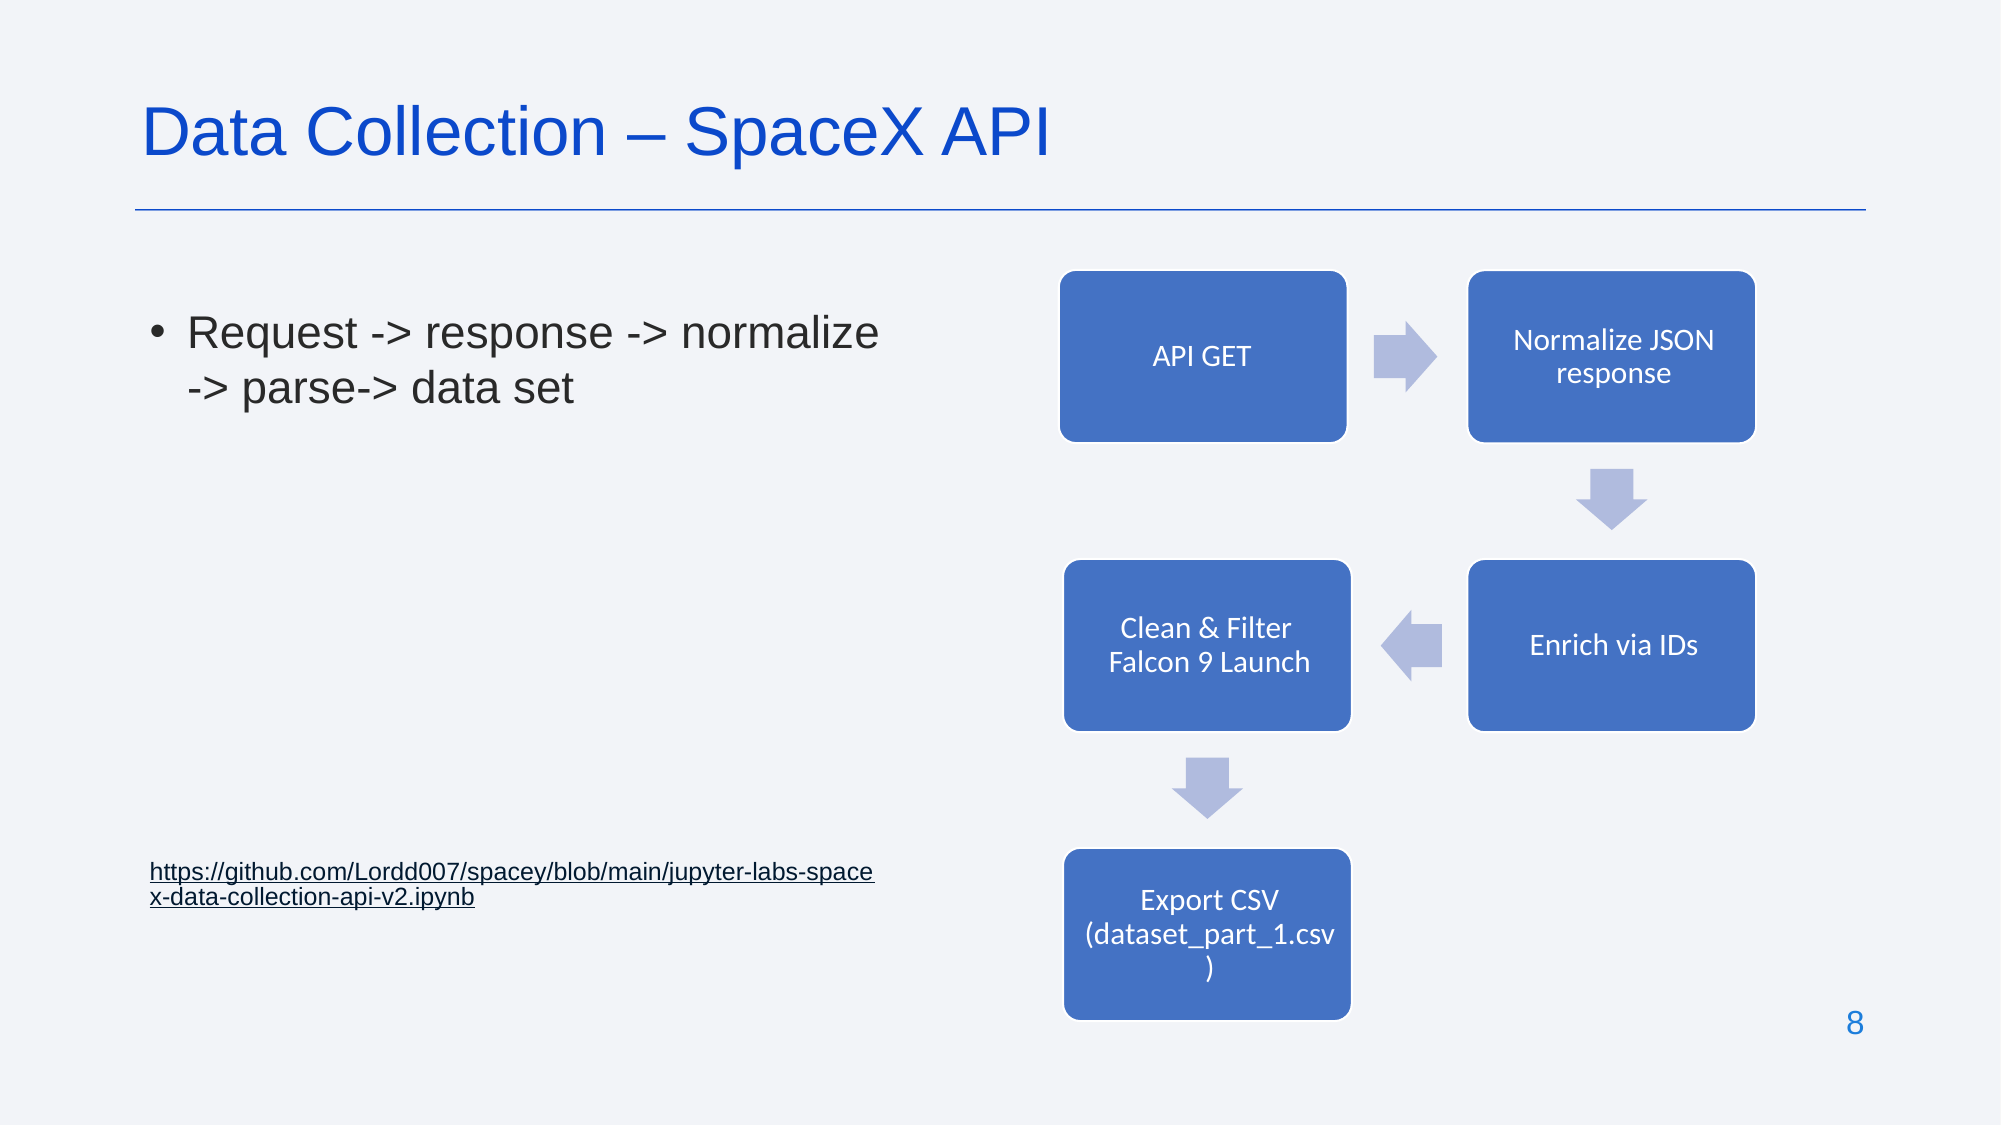

Data Collection – SpaceX API
API GET

Normalize JSON response

Enrich via IDs

Clean & Filter
Falcon 9 Launch

Export CSV
(dataset_part_1.csv)
Request -> response -> normalize -> parse-> data set

https://github.com/Lordd007/spacey/blob/main/jupyter-labs-spacex-data-collection-api-v2.ipynb

8